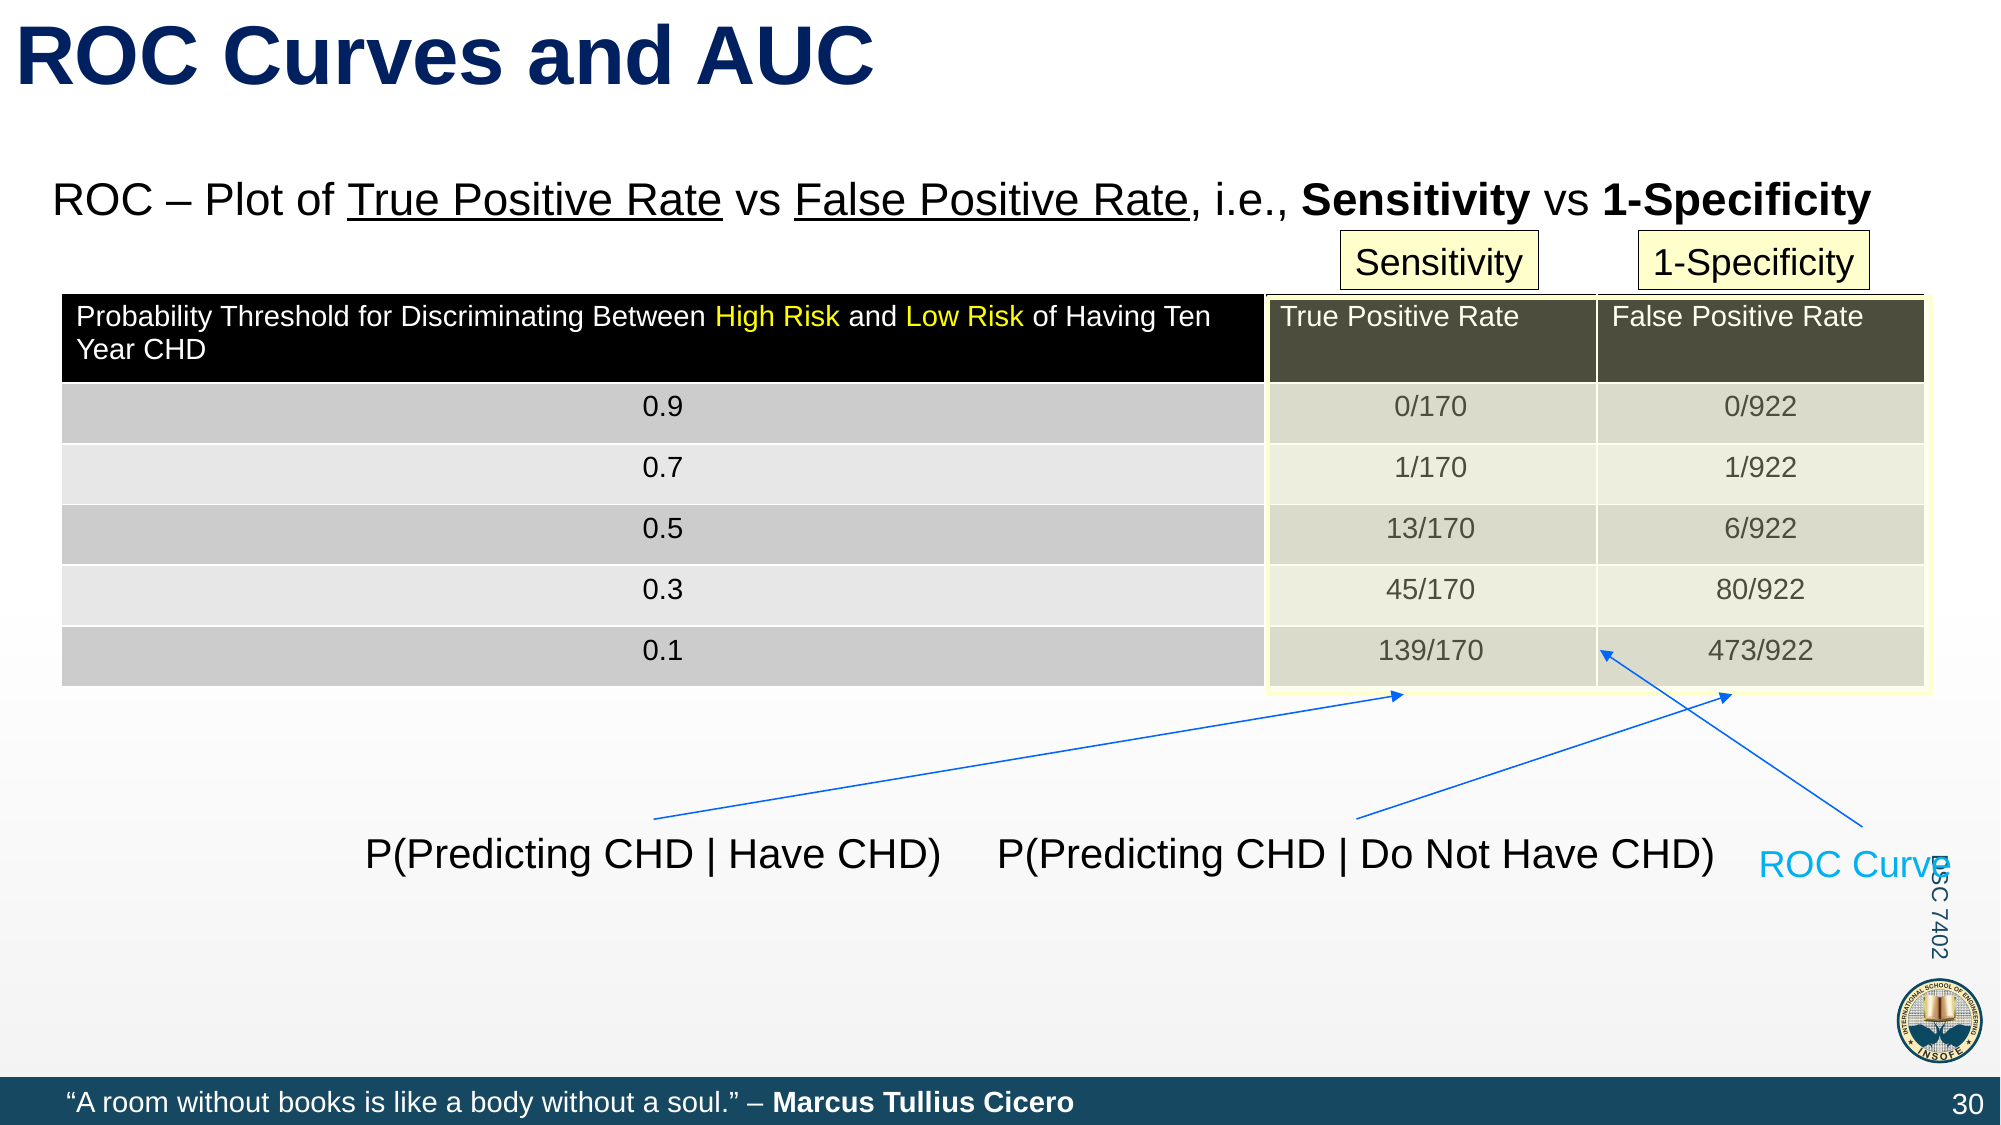

# ROC Curves and AUC
ROC – Plot of True Positive Rate vs False Positive Rate, i.e., Sensitivity vs 1-Specificity
Sensitivity
1-Specificity
| Probability Threshold for Discriminating Between High Risk and Low Risk of Having Ten Year CHD | True Positive Rate | False Positive Rate |
| --- | --- | --- |
| 0.9 | 0/170 | 0/922 |
| 0.7 | 1/170 | 1/922 |
| 0.5 | 13/170 | 6/922 |
| 0.3 | 45/170 | 80/922 |
| 0.1 | 139/170 | 473/922 |

P(Predicting CHD | Do Not Have CHD)
P(Predicting CHD | Have CHD)
ROC Curve
30
“A room without books is like a body without a soul.” – Marcus Tullius Cicero